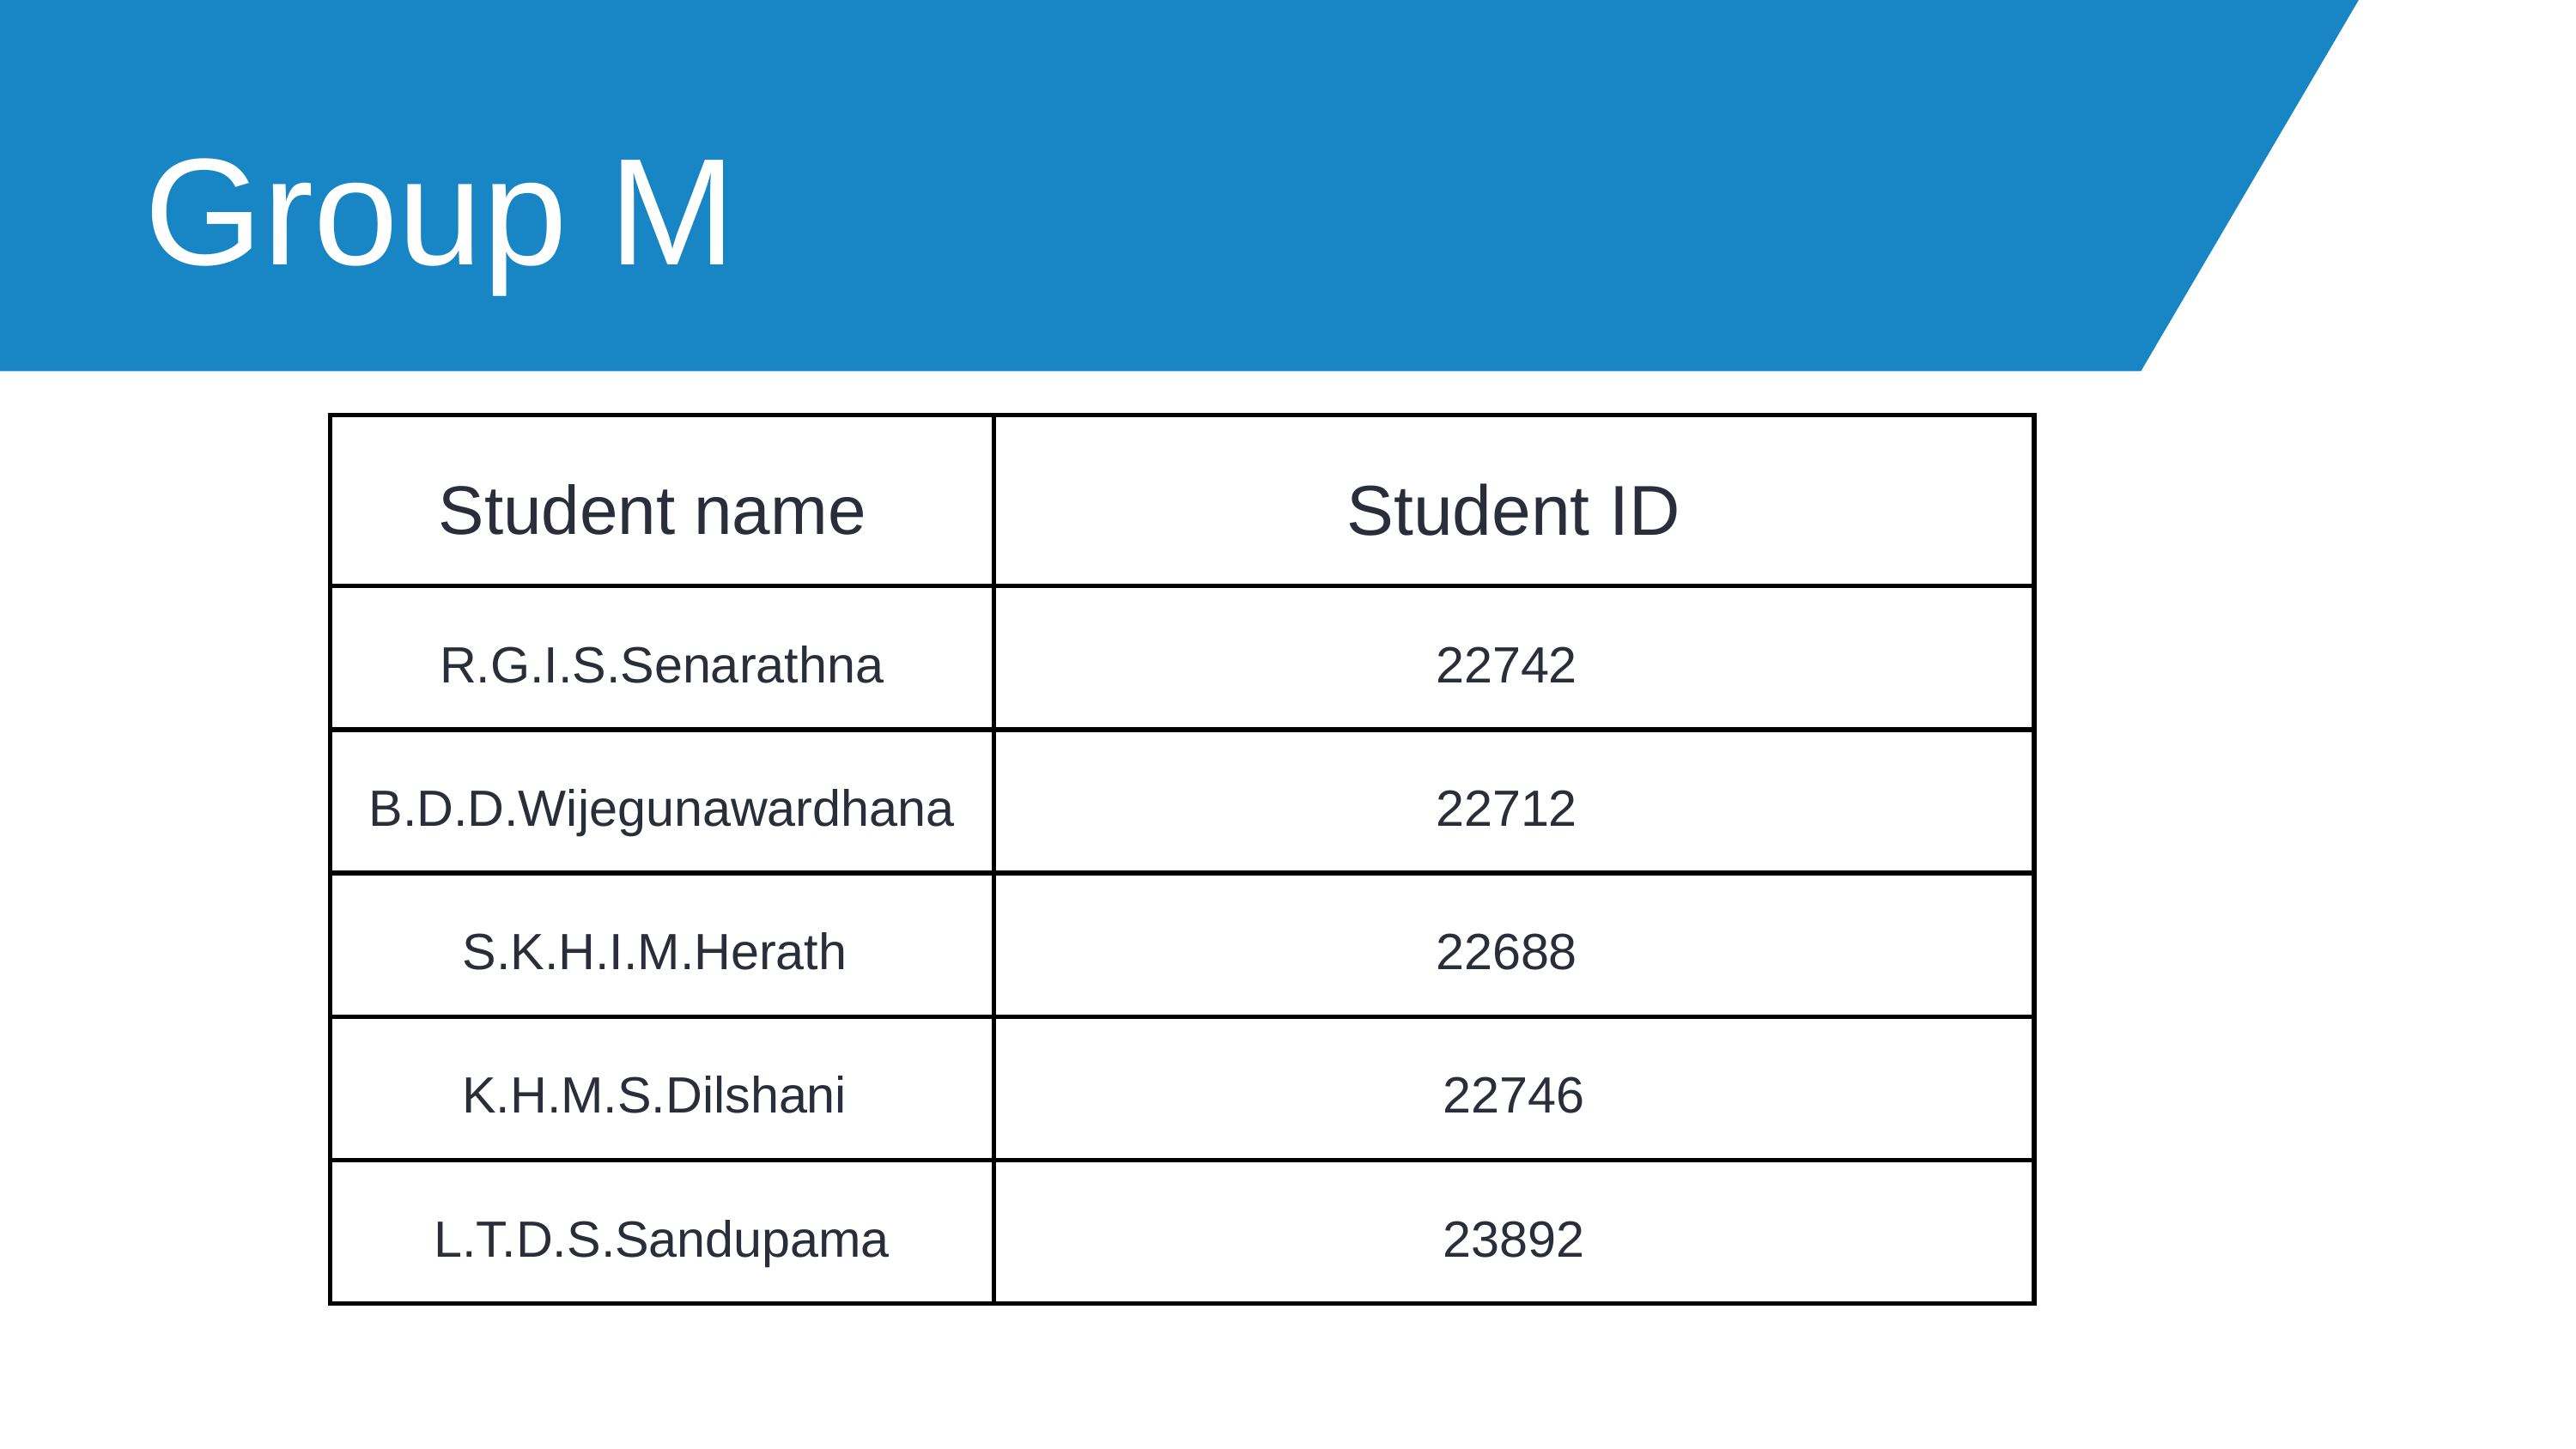

Group M
| Student name | Student ID |
| --- | --- |
| R.G.I.S.Senarathna | 22742 |
| B.D.D.Wijegunawardhana | 22712 |
| S.K.H.I.M.Herath | 22688 |
| K.H.M.S.Dilshani | 22746 |
| L.T.D.S.Sandupama | 23892 |